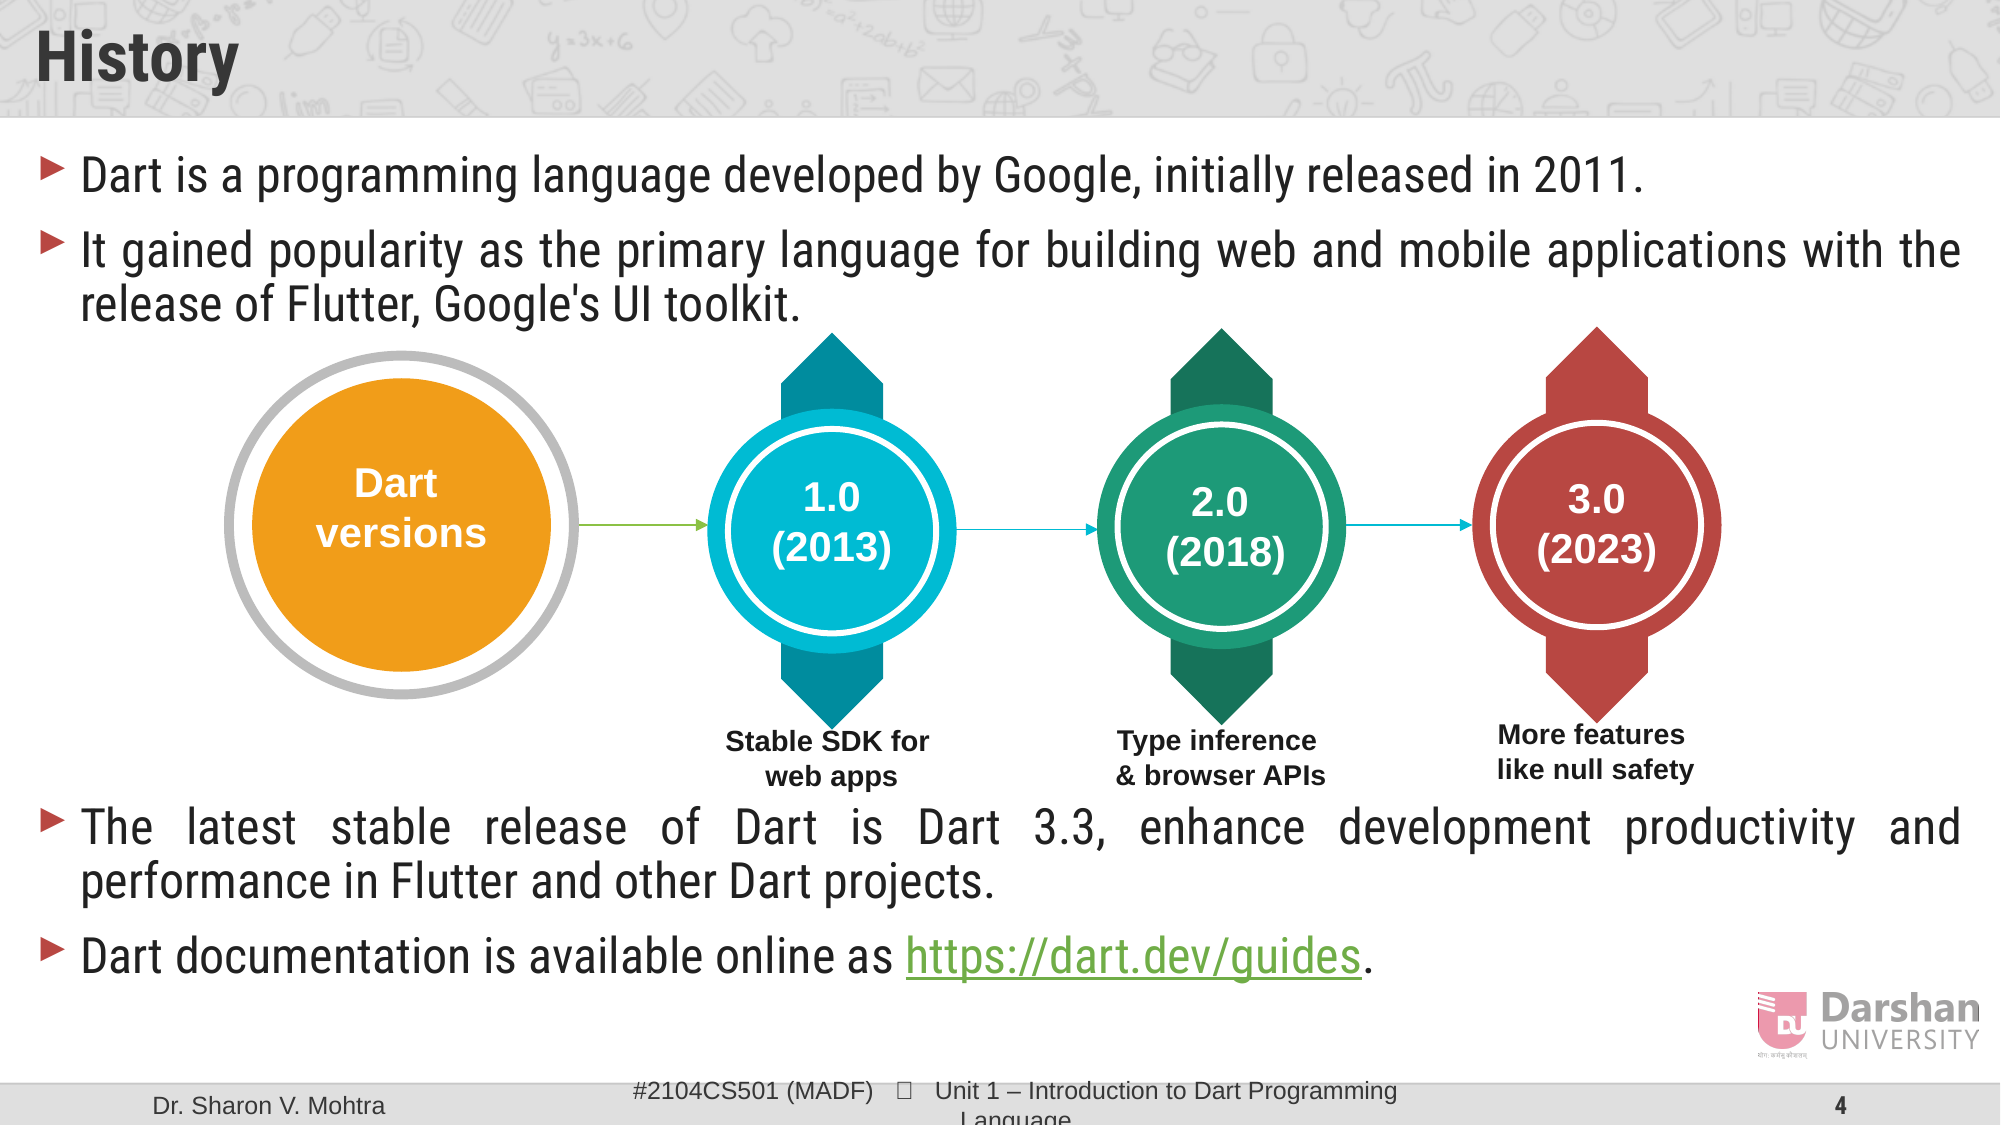

# History
Dart is a programming language developed by Google, initially released in 2011.
It gained popularity as the primary language for building web and mobile applications with the release of Flutter, Google's UI toolkit.

The latest stable release of Dart is Dart 3.3, enhance development productivity and performance in Flutter and other Dart projects.
Dart documentation is available online as https://dart.dev/guides.

3.0
(2023)

2.0
(2018)

1.0
(2013)

Dart
versions
More features
like null safety
Type inference
& browser APIs
Stable SDK for
web apps